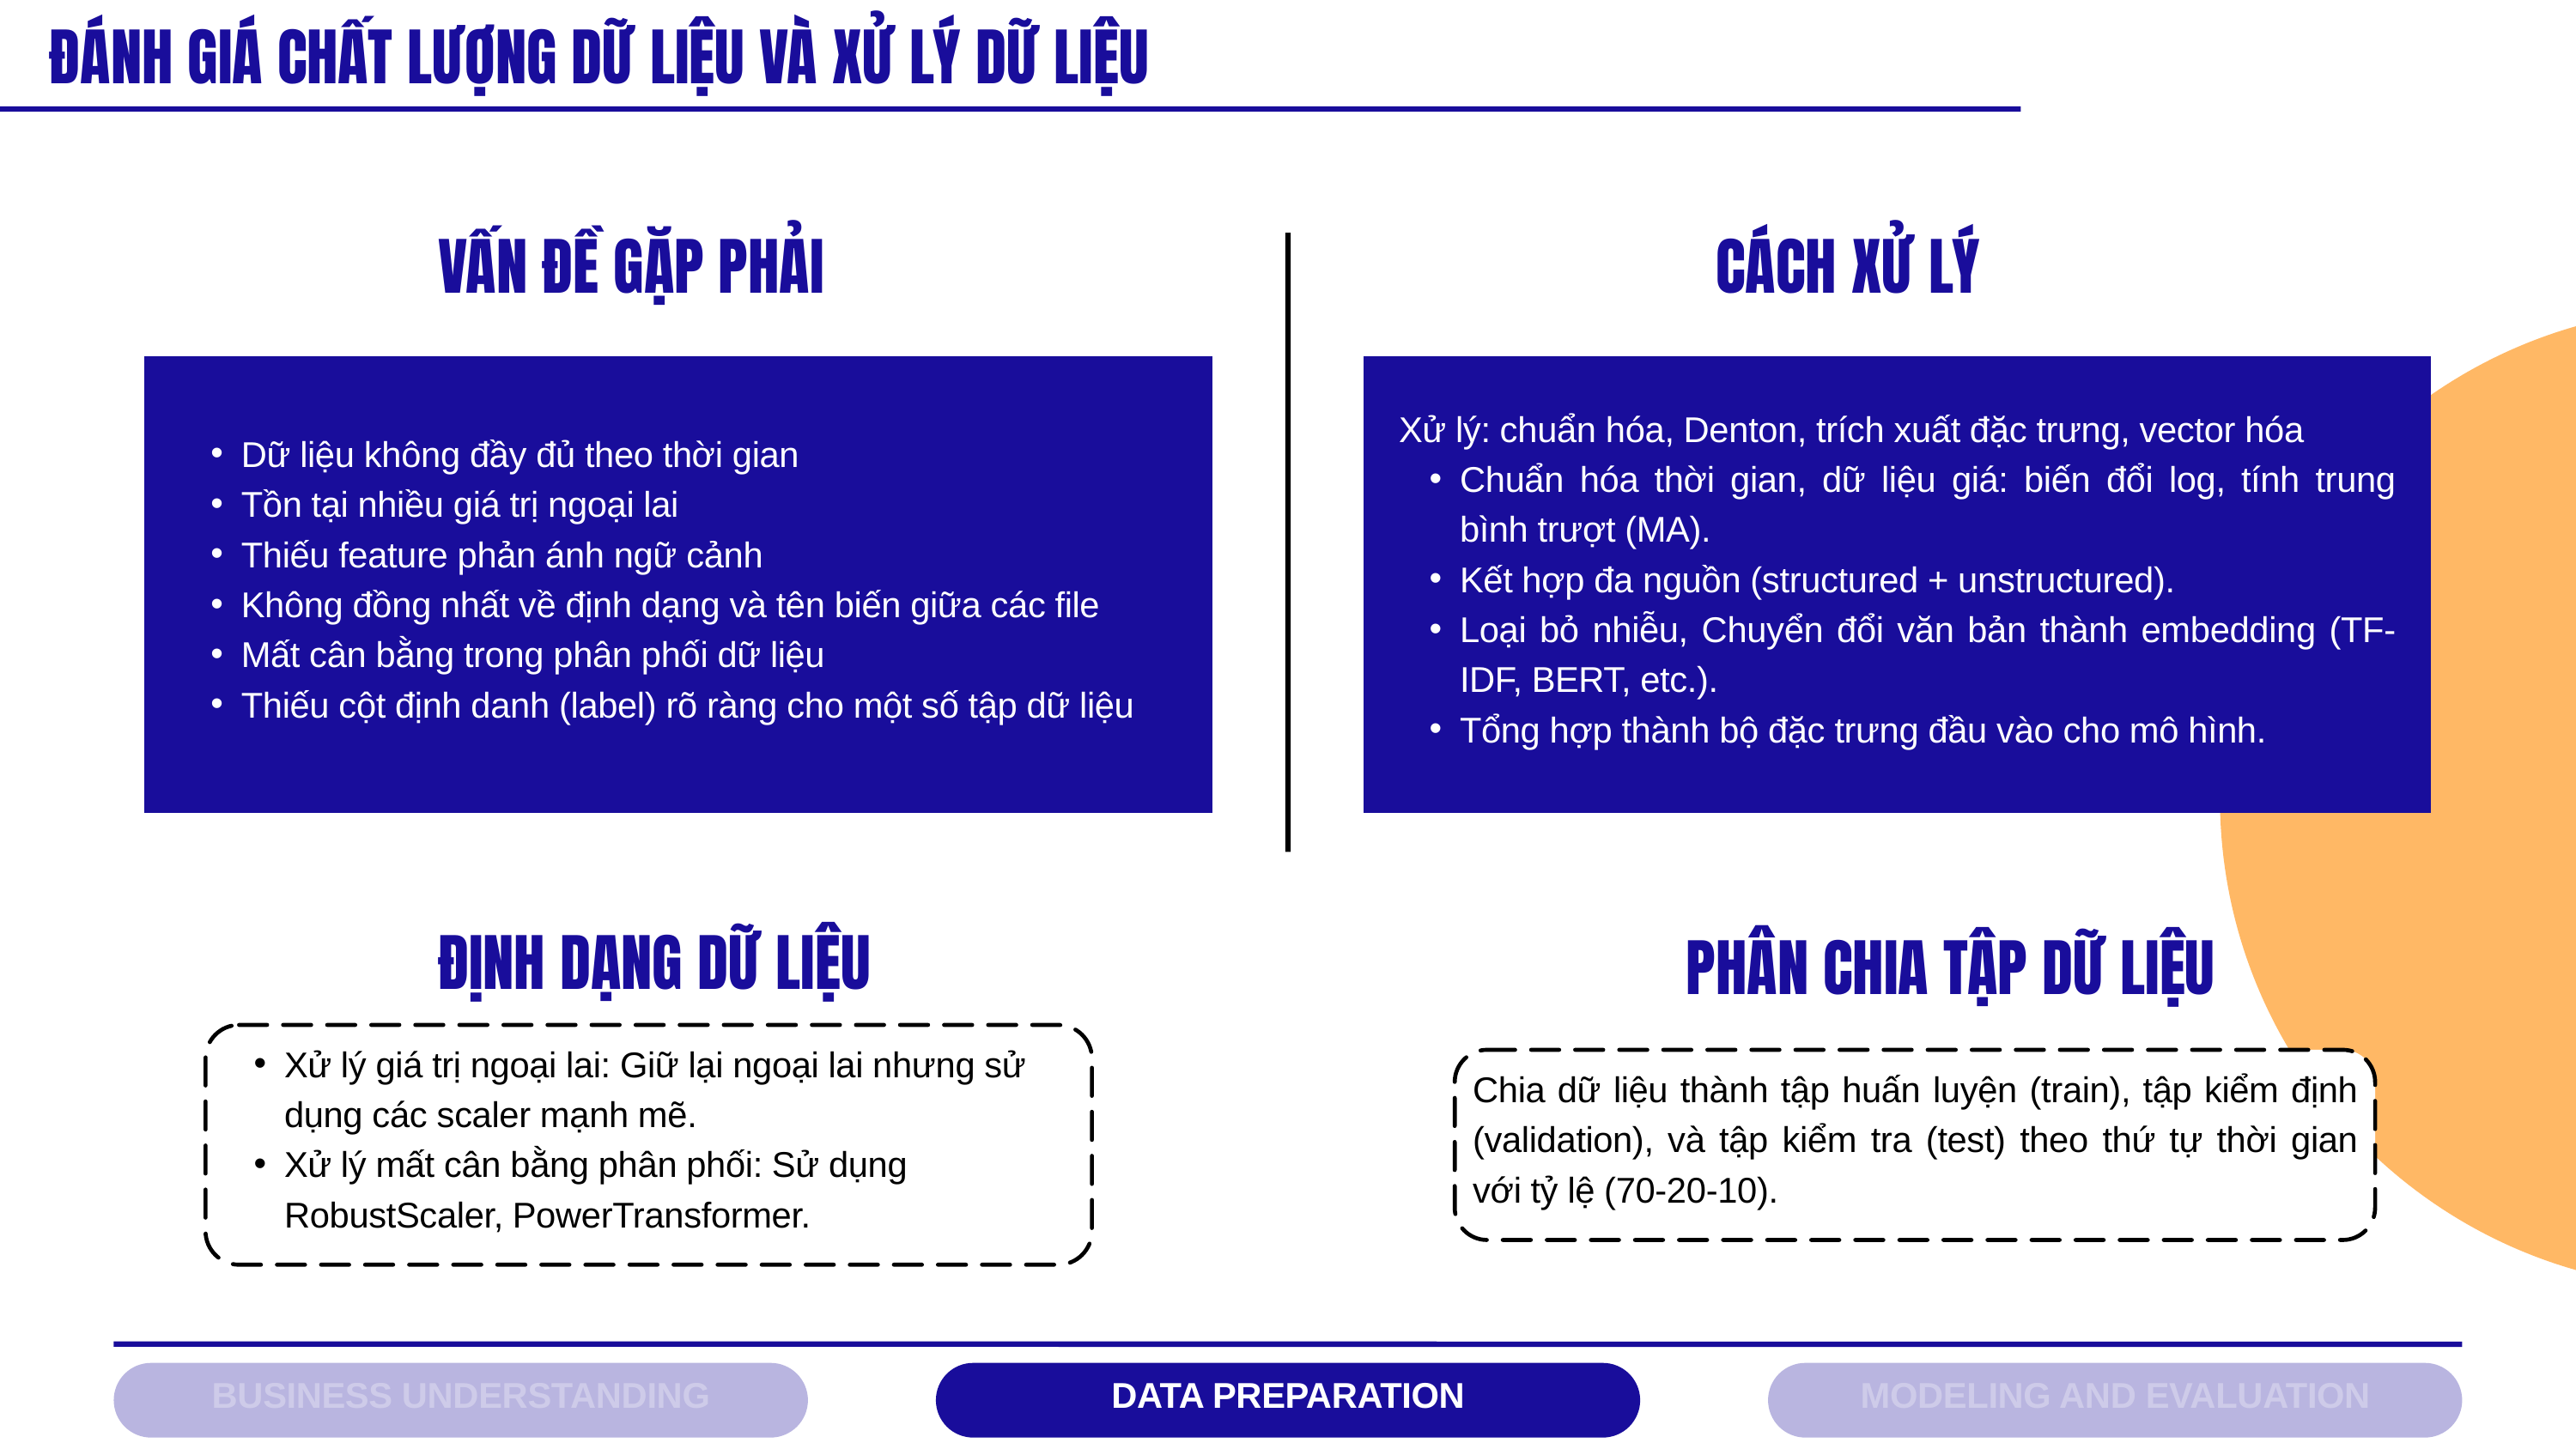

ĐÁNH GIÁ CHẤT LƯỢNG DỮ LIỆU VÀ XỬ LÝ DỮ LIỆU

VẤN ĐỀ GẶP PHẢI
CÁCH XỬ LÝ

Dữ liệu không đầy đủ theo thời gian
Tồn tại nhiều giá trị ngoại lai
Thiếu feature phản ánh ngữ cảnh
Không đồng nhất về định dạng và tên biến giữa các file
Mất cân bằng trong phân phối dữ liệu
Thiếu cột định danh (label) rõ ràng cho một số tập dữ liệu

Xử lý: chuẩn hóa, Denton, trích xuất đặc trưng, vector hóa
Chuẩn hóa thời gian, dữ liệu giá: biến đổi log, tính trung bình trượt (MA).
Kết hợp đa nguồn (structured + unstructured).
Loại bỏ nhiễu, Chuyển đổi văn bản thành embedding (TF-IDF, BERT, etc.).
Tổng hợp thành bộ đặc trưng đầu vào cho mô hình.
ĐỊNH DẠNG DỮ LIỆU
PHÂN CHIA TẬP DỮ LIỆU

Xử lý giá trị ngoại lai: Giữ lại ngoại lai nhưng sử dụng các scaler mạnh mẽ.
Xử lý mất cân bằng phân phối: Sử dụng RobustScaler, PowerTransformer.

Chia dữ liệu thành tập huấn luyện (train), tập kiểm định (validation), và tập kiểm tra (test) theo thứ tự thời gian với tỷ lệ (70-20-10).

BUSINESS UNDERSTANDING

DATA PREPARATION

MODELING AND EVALUATION